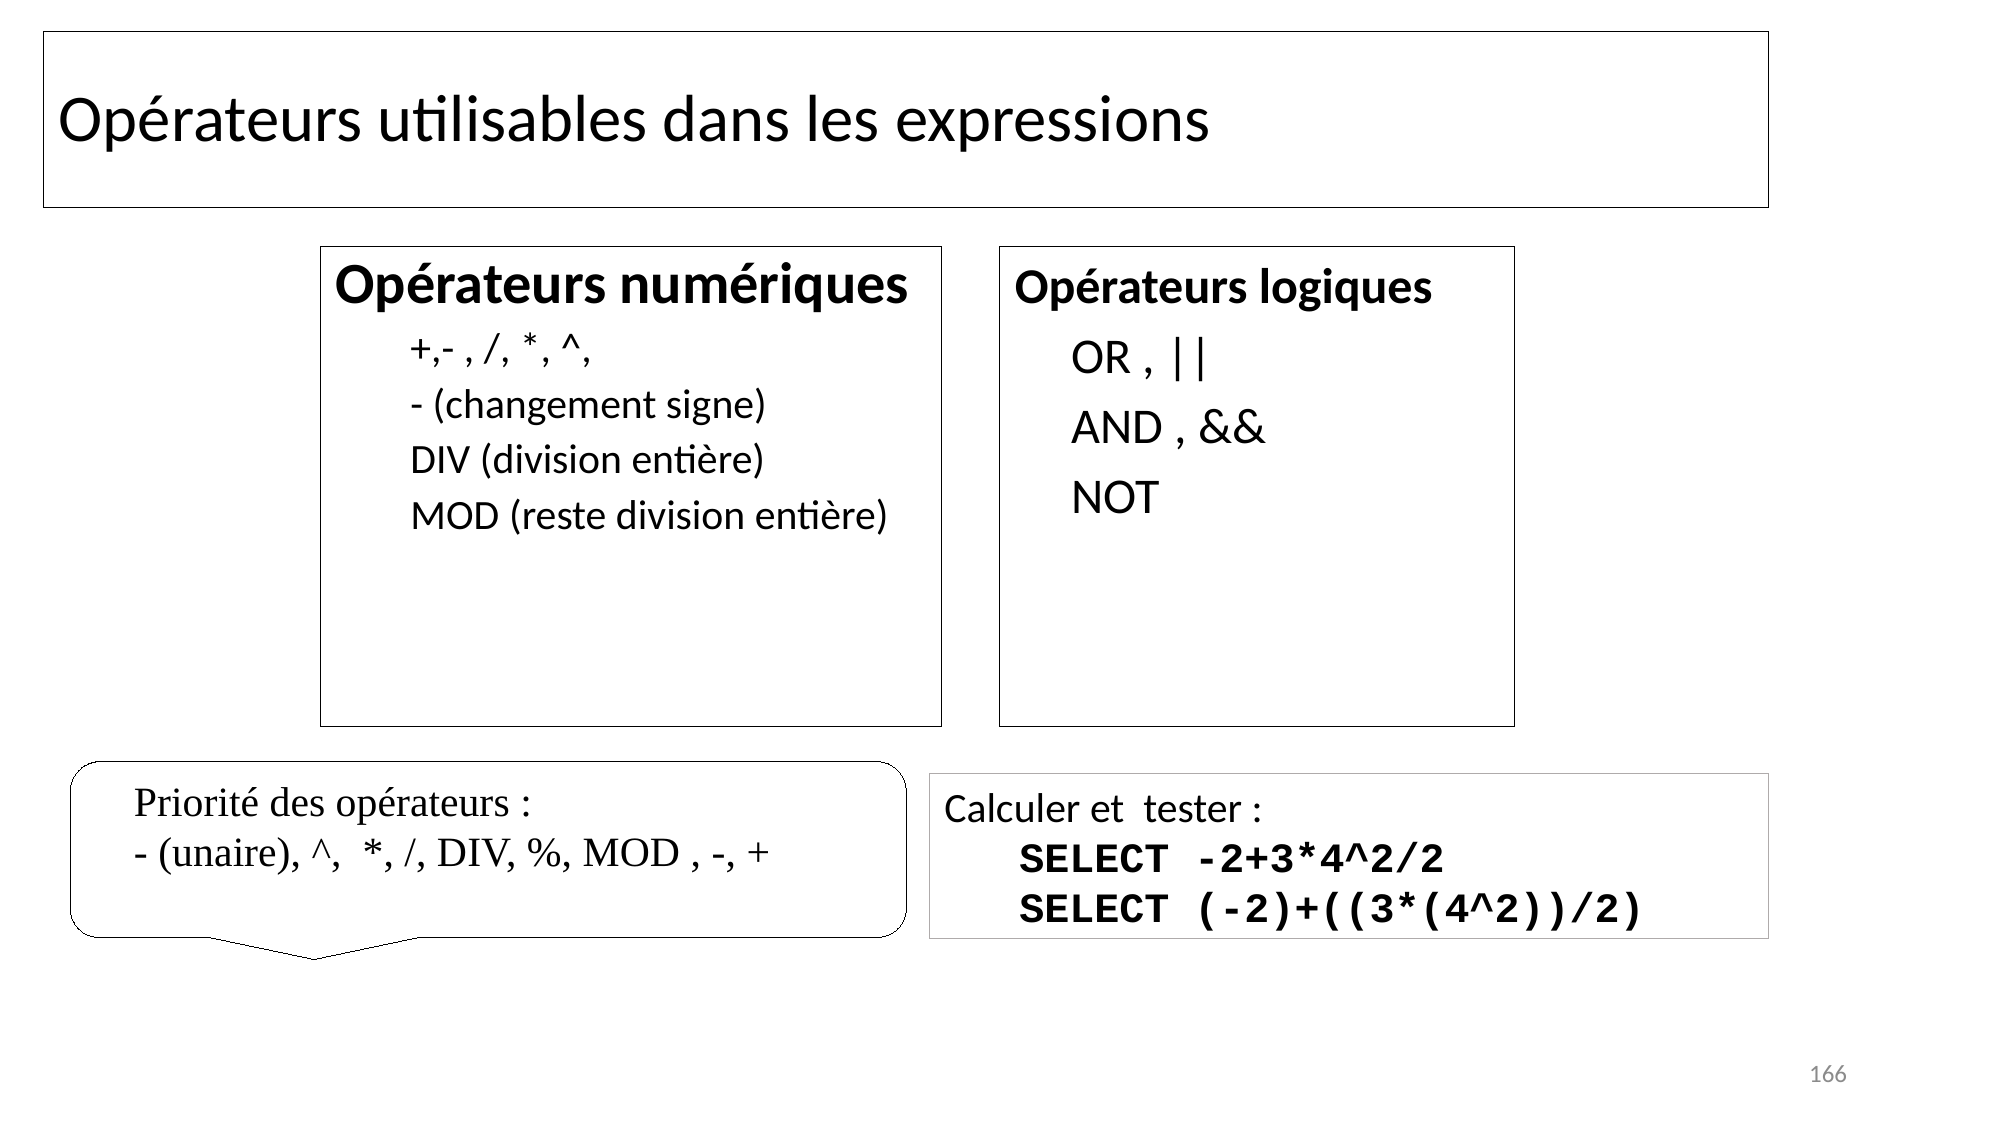

# Opérateurs utilisables dans les expressions
Opérateurs numériques
+,- , /, *, ^,
- (changement signe)
DIV (division entière)
MOD (reste division entière)

Opérateurs logiques
	OR , ||
	AND , &&
	NOT

Priorité des opérateurs :
- (unaire), ^,  *, /, DIV, %, MOD , -, +
Calculer et  tester :
SELECT -2+3*4^2/2
SELECT (-2)+((3*(4^2))/2)
166